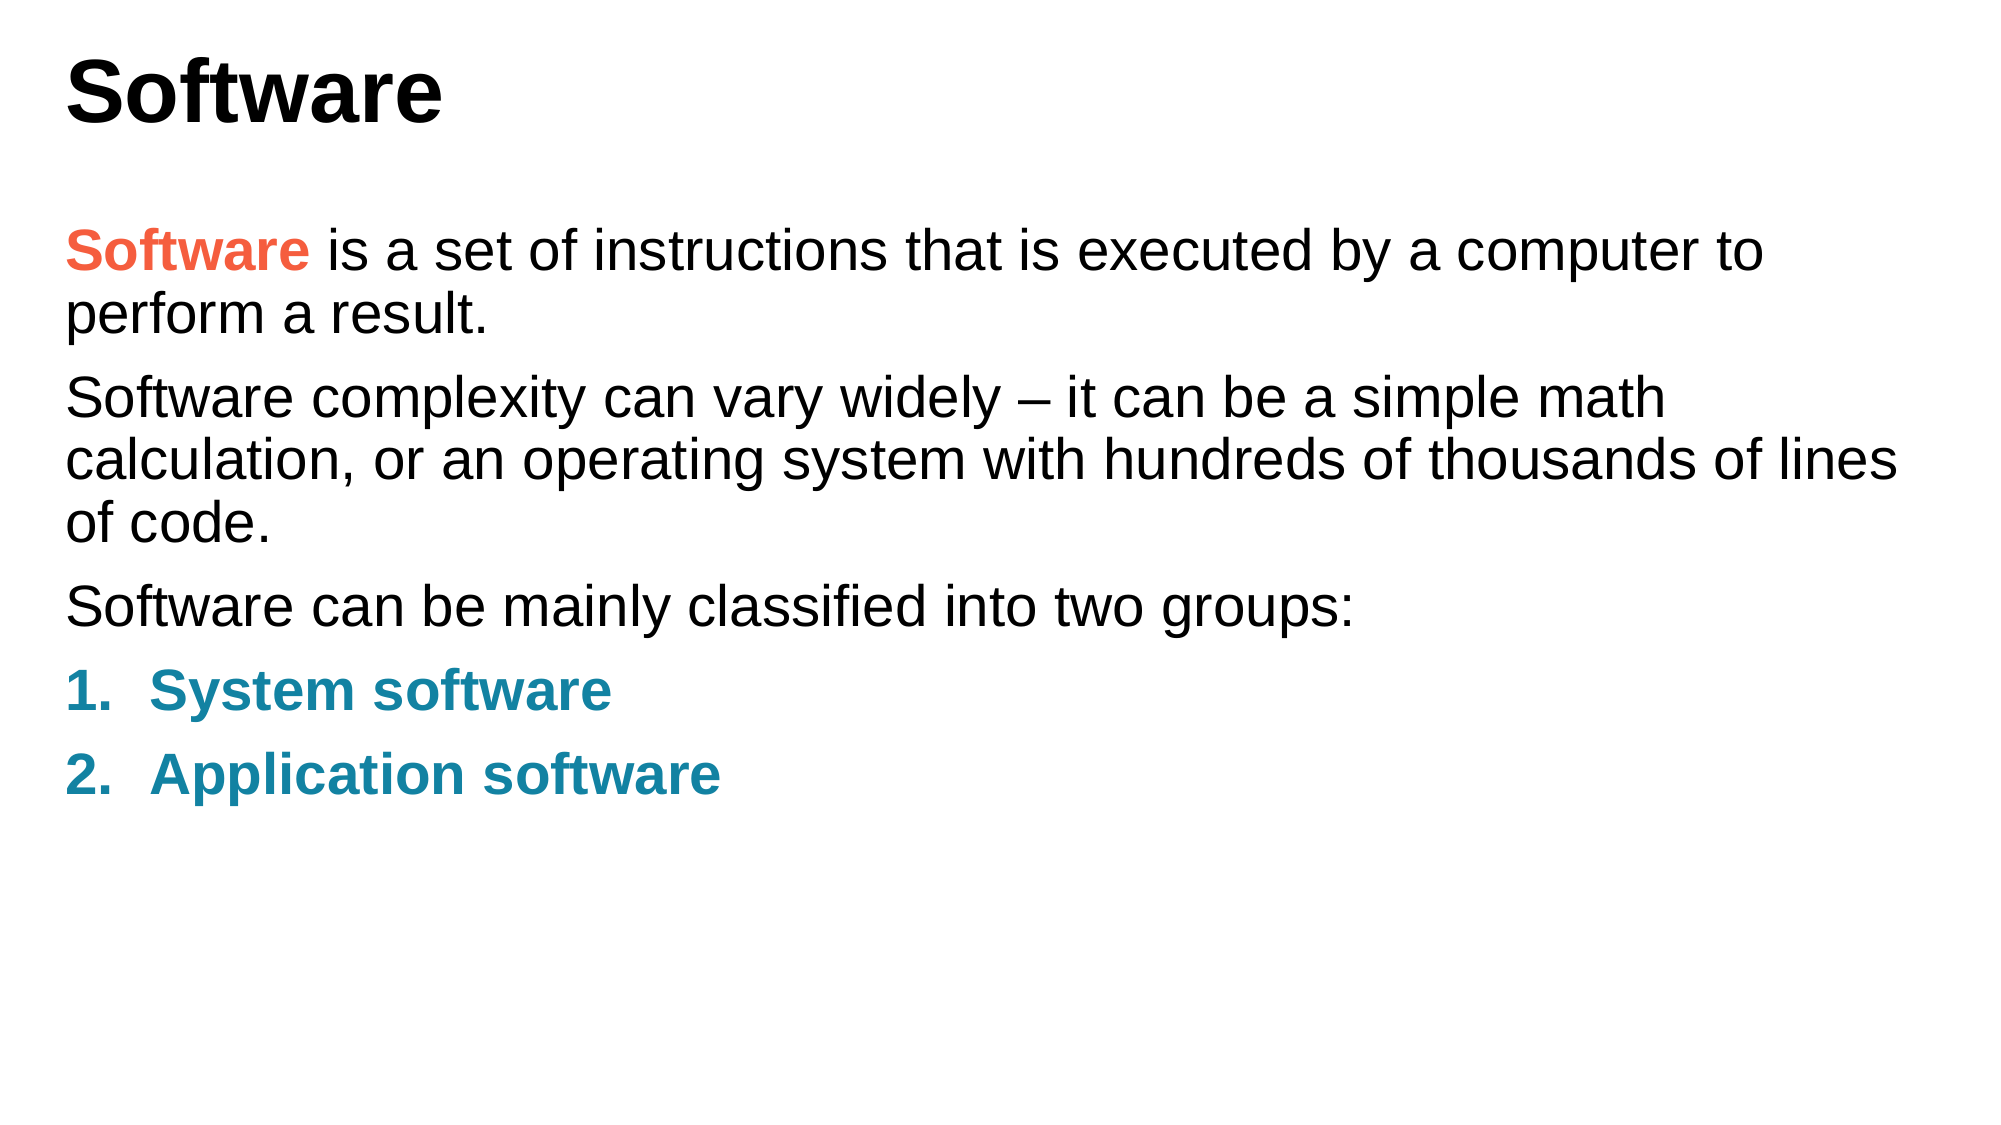

# Software
Software is a set of instructions that is executed by a computer to perform a result.
Software complexity can vary widely – it can be a simple math calculation, or an operating system with hundreds of thousands of lines of code.
Software can be mainly classified into two groups:
System software
Application software